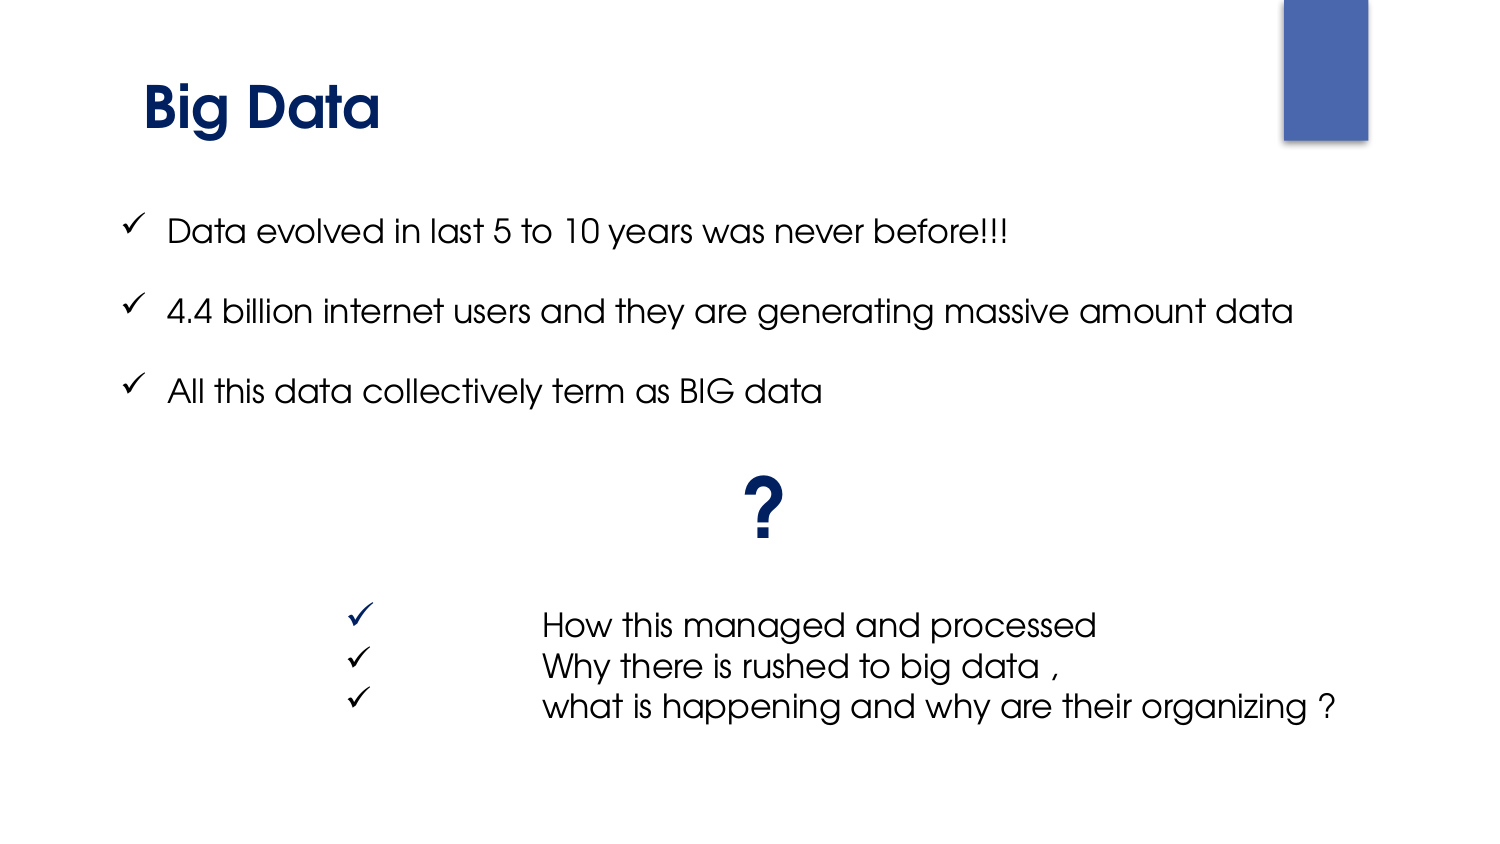

Big Data
Data evolved in last 5 to 10 years was never before!!!

4.4 billion internet users and they are generating massive amount data

All this data collectively term as BIG data

?

	How this managed and processed
	Why there is rushed to big data ,
	what is happening and why are their organizing ?